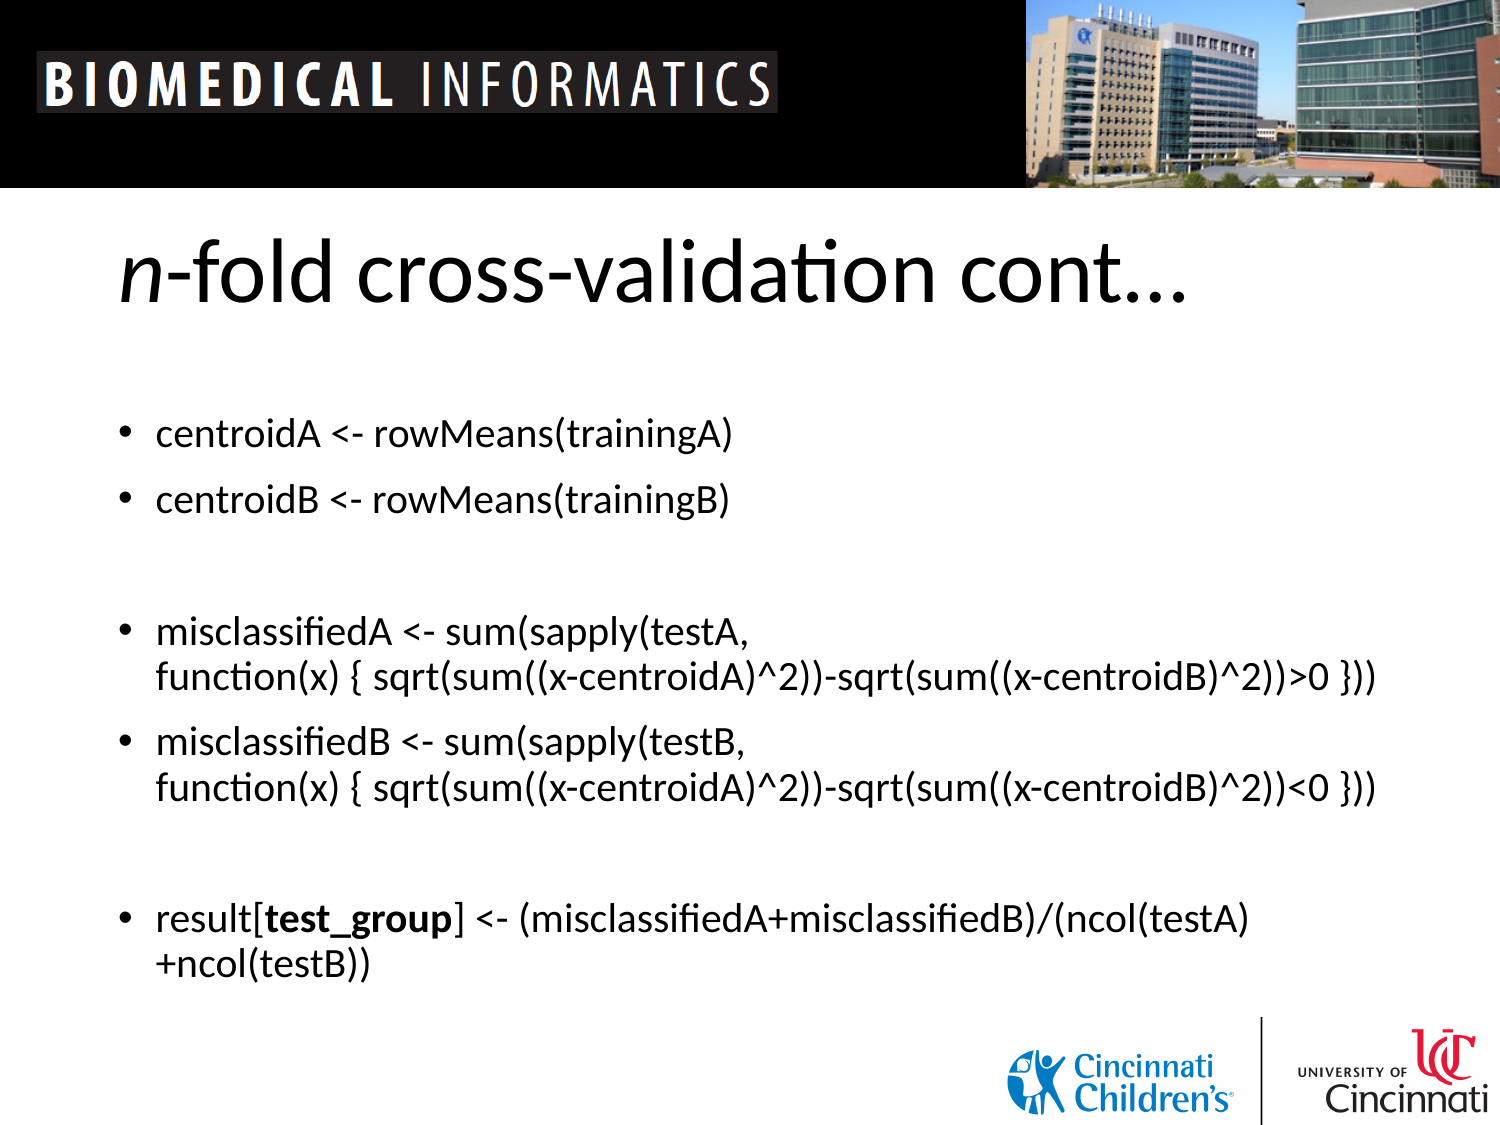

# n-fold cross-validation cont…
centroidA <- rowMeans(trainingA)
centroidB <- rowMeans(trainingB)

misclassifiedA <- sum(sapply(testA,
function(x) { sqrt(sum((x-centroidA)^2))-sqrt(sum((x-centroidB)^2))>0 }))
misclassifiedB <- sum(sapply(testB,
function(x) { sqrt(sum((x-centroidA)^2))-sqrt(sum((x-centroidB)^2))<0 }))

result[test_group] <- (misclassifiedA+misclassifiedB)/(ncol(testA)+ncol(testB))